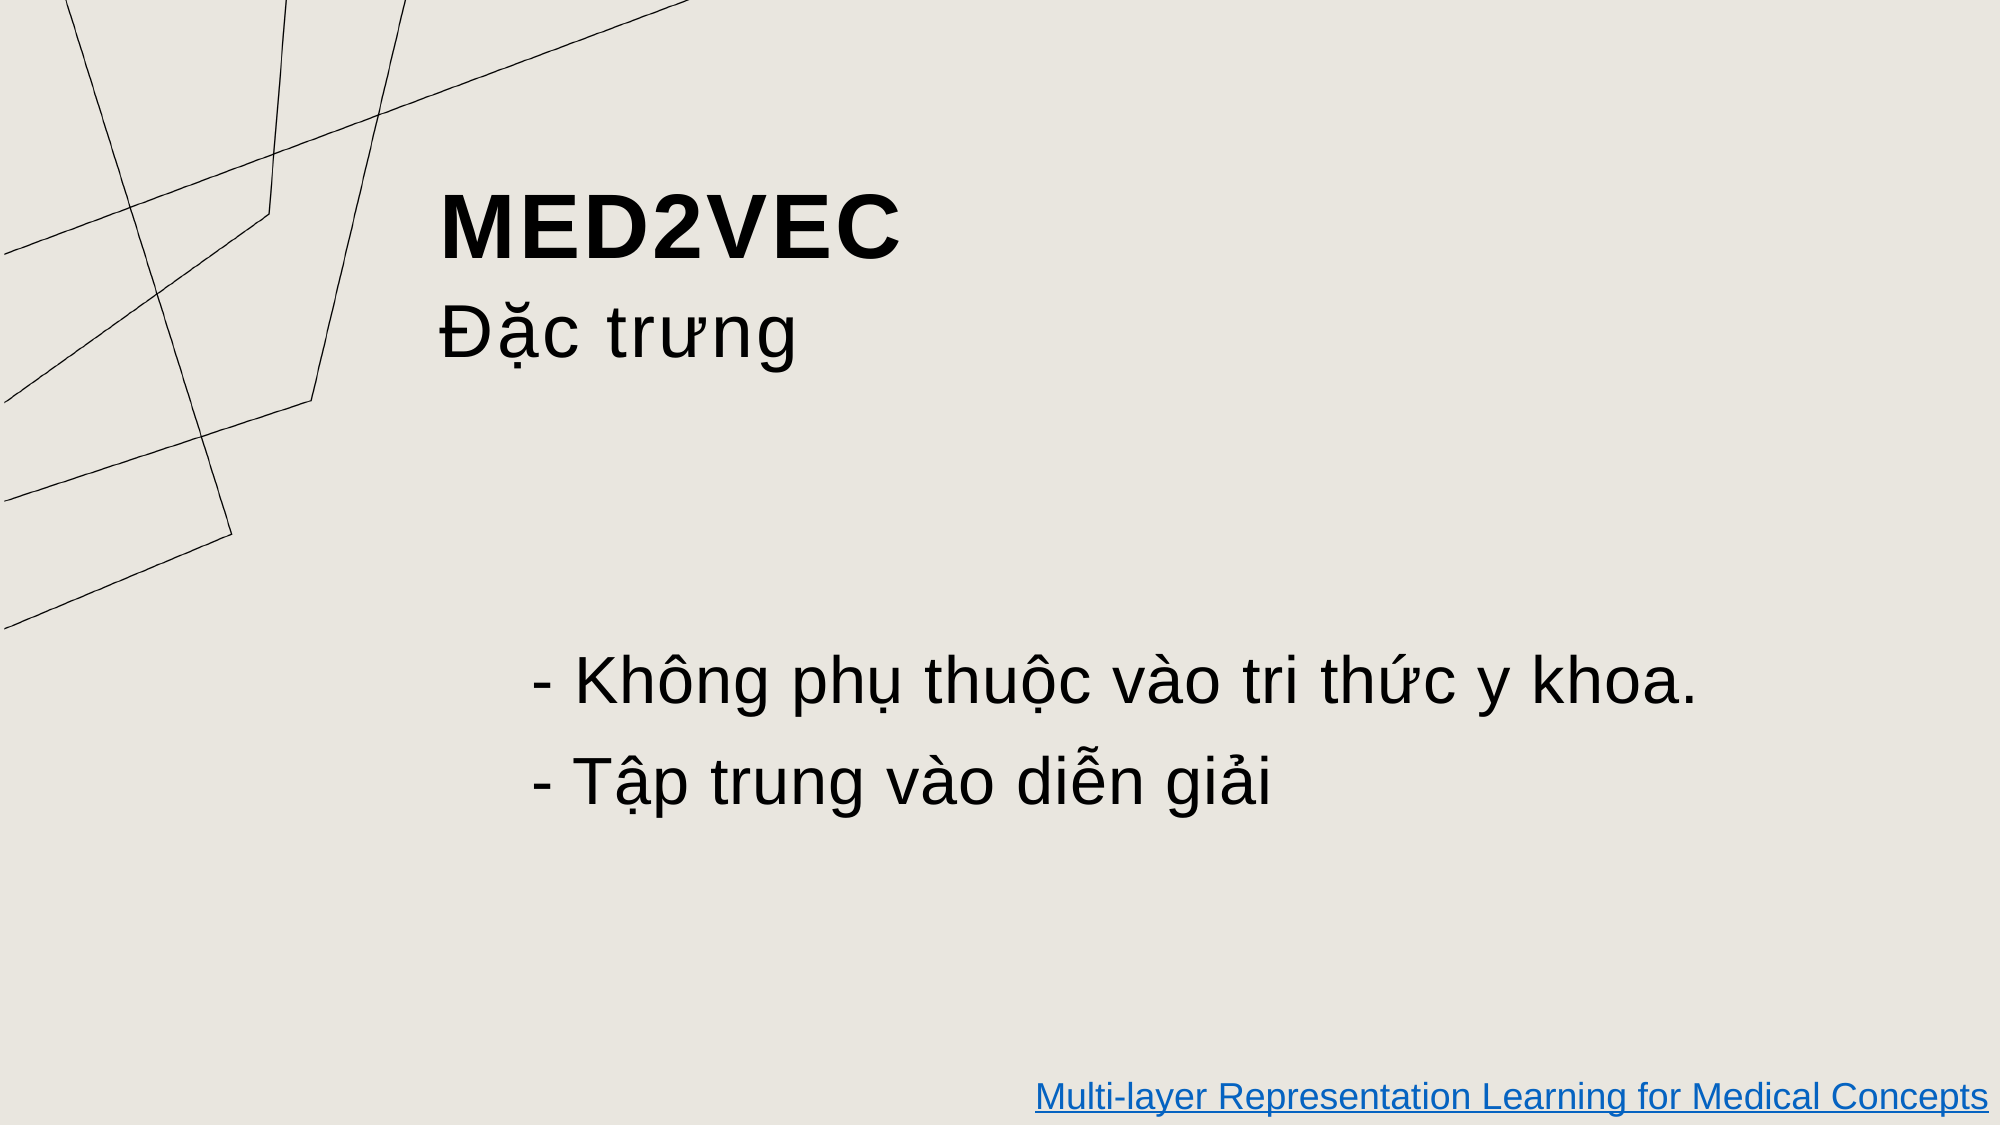

# MeD2VEC
Đặc trưng
- Không phụ thuộc vào tri thức y khoa.
- Tập trung vào diễn giải
Multi-layer Representation Learning for Medical Concepts